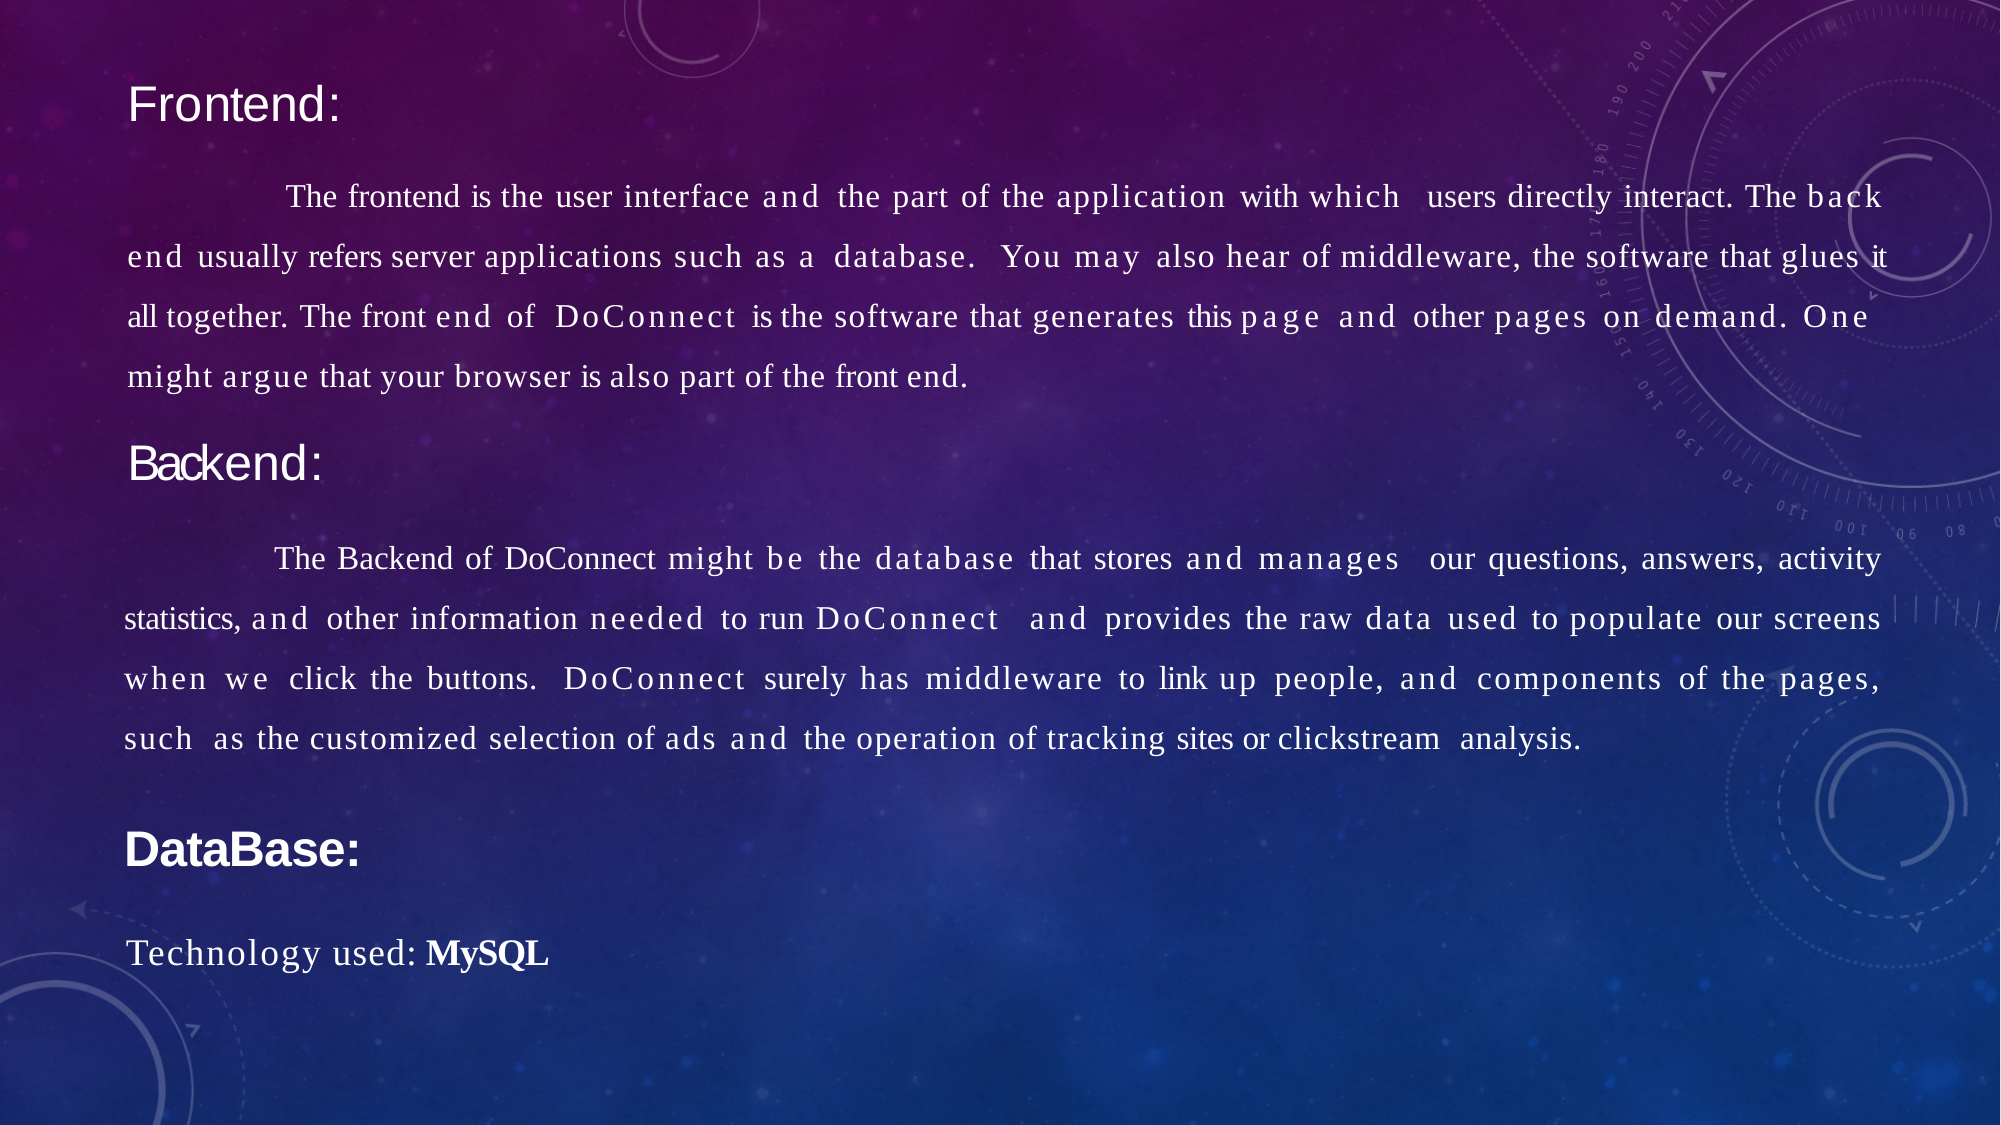

Frontend:
    	The frontend is the user interface and the part of the application with which  users directly interact. The back end usually refers server applications such as a database.  You may also hear of middleware, the software that glues it all together. The front end of  DoConnect is the software that generates this page and other pages on demand. One  might argue that your browser is also part of the front end.
Backend:
	The Backend of DoConnect might be the database that stores and manages  our questions, answers, activity statistics, and other information needed to run DoConnect  and provides the raw data used to populate our screens when we click the buttons.  DoConnect surely has middleware to link up people, and components of the pages, such  as the customized selection of ads and the operation of tracking sites or clickstream  analysis.

DataBase:

Technology used:	MySQL